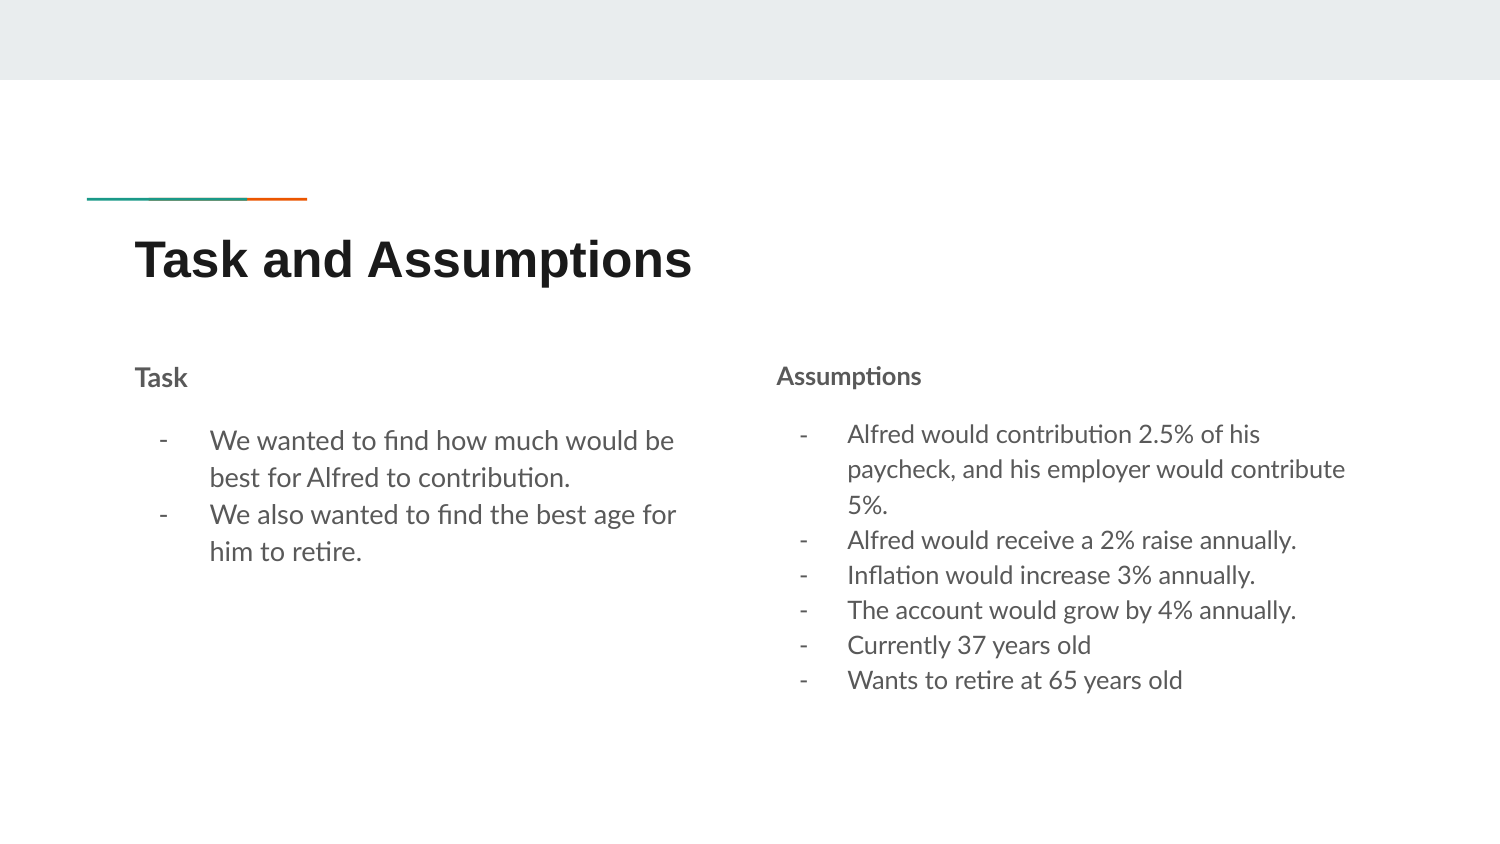

# Task and Assumptions
Task
We wanted to find how much would be best for Alfred to contribution.
We also wanted to find the best age for him to retire.
Assumptions
Alfred would contribution 2.5% of his paycheck, and his employer would contribute 5%.
Alfred would receive a 2% raise annually.
Inflation would increase 3% annually.
The account would grow by 4% annually.
Currently 37 years old
Wants to retire at 65 years old